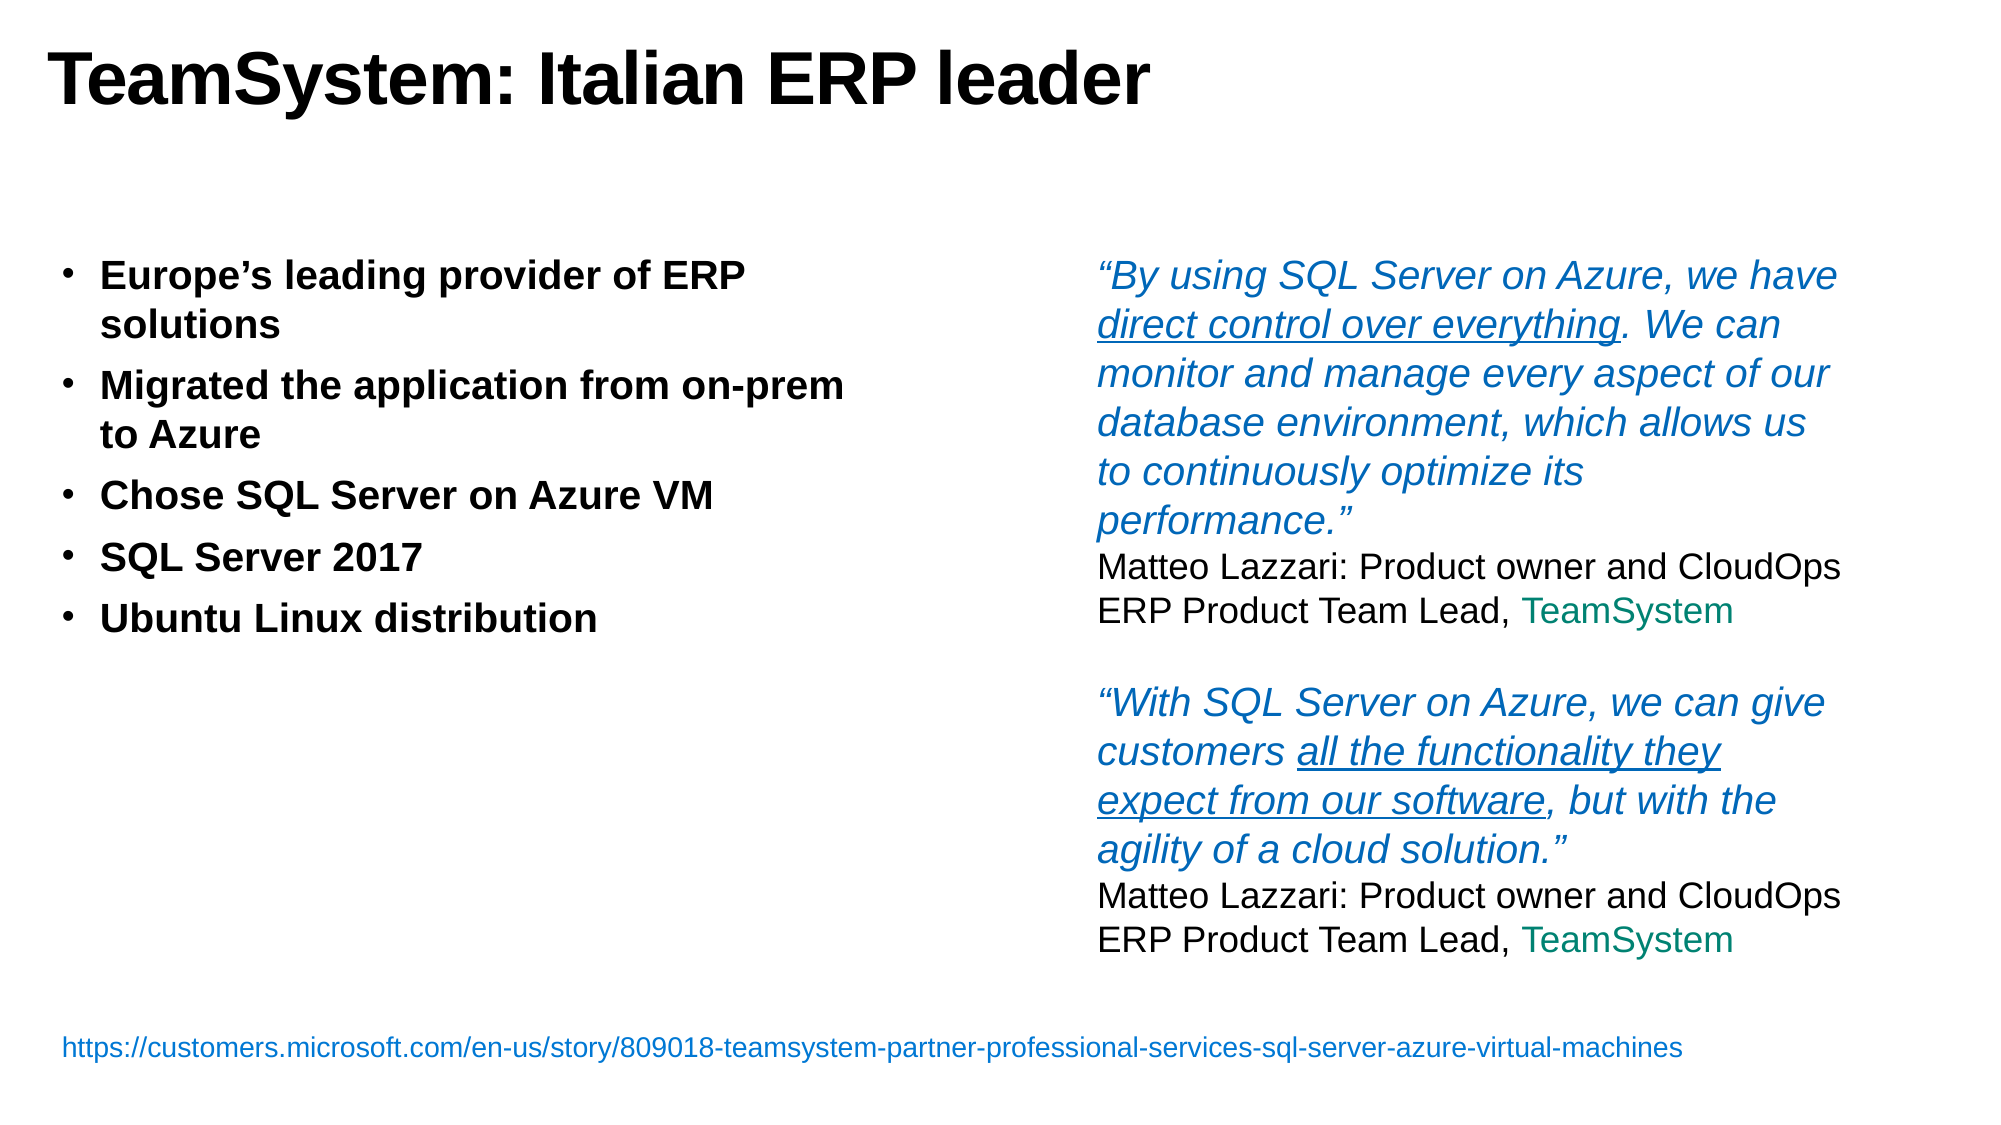

# TeamSystem: Italian ERP leader
“By using SQL Server on Azure, we have direct control over everything. We can monitor and manage every aspect of our database environment, which allows us to continuously optimize its performance.”
Matteo Lazzari: Product owner and CloudOps ERP Product Team Lead, TeamSystem
Europe’s leading provider of ERP solutions
Migrated the application from on-prem to Azure
Chose SQL Server on Azure VM
SQL Server 2017
Ubuntu Linux distribution
“With SQL Server on Azure, we can give customers all the functionality they expect from our software, but with the agility of a cloud solution.”
Matteo Lazzari: Product owner and CloudOps ERP Product Team Lead, TeamSystem
https://customers.microsoft.com/en-us/story/809018-teamsystem-partner-professional-services-sql-server-azure-virtual-machines